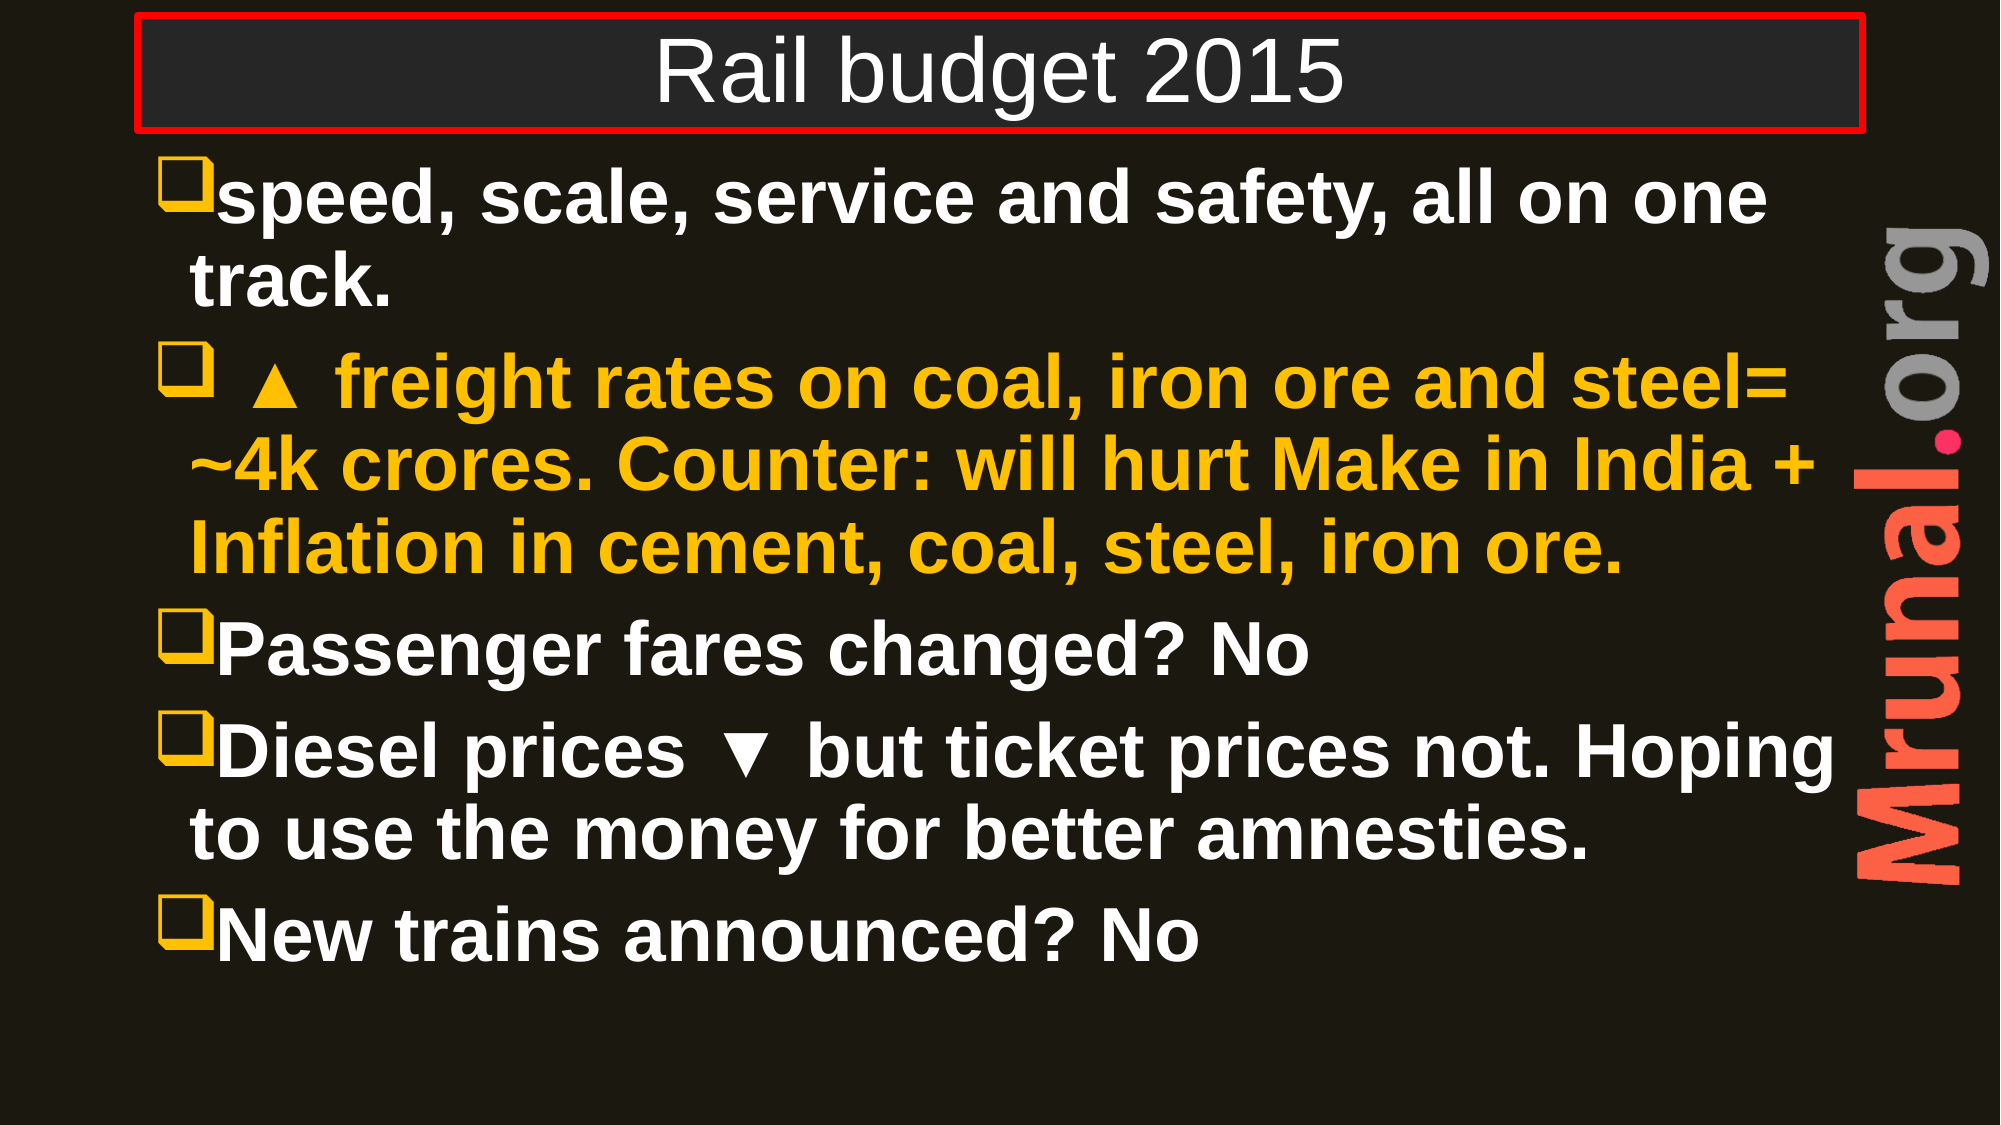

# Rail budget 2015
speed, scale, service and safety, all on one track.
 ▲ freight rates on coal, iron ore and steel= ~4k crores. Counter: will hurt Make in India + Inflation in cement, coal, steel, iron ore.
Passenger fares changed? No
Diesel prices ▼ but ticket prices not. Hoping to use the money for better amnesties.
New trains announced? No